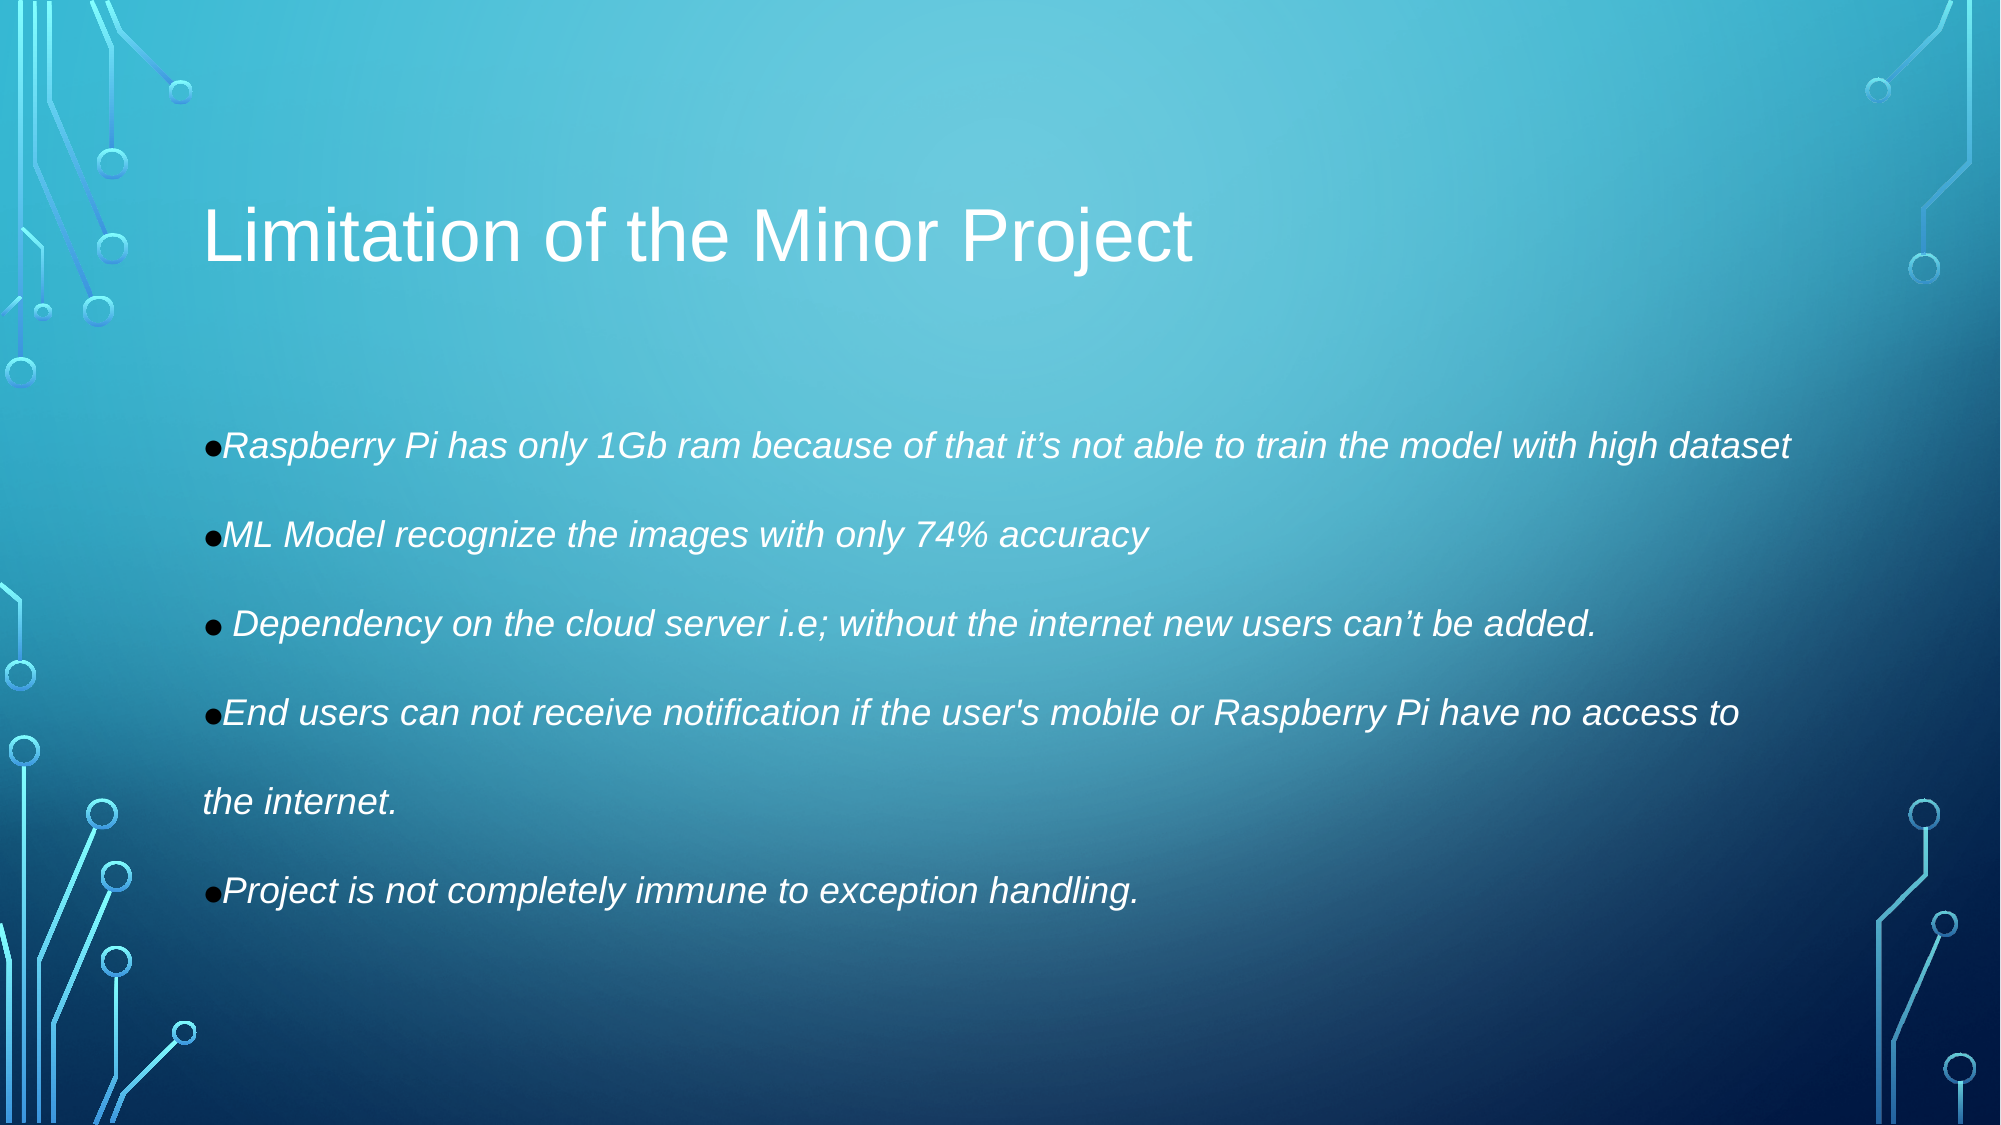

# Limitation of the Minor Project
Raspberry Pi has only 1Gb ram because of that it’s not able to train the model with high dataset
ML Model recognize the images with only 74% accuracy
 Dependency on the cloud server i.e; without the internet new users can’t be added.
End users can not receive notification if the user's mobile or Raspberry Pi have no access to the internet.
Project is not completely immune to exception handling.